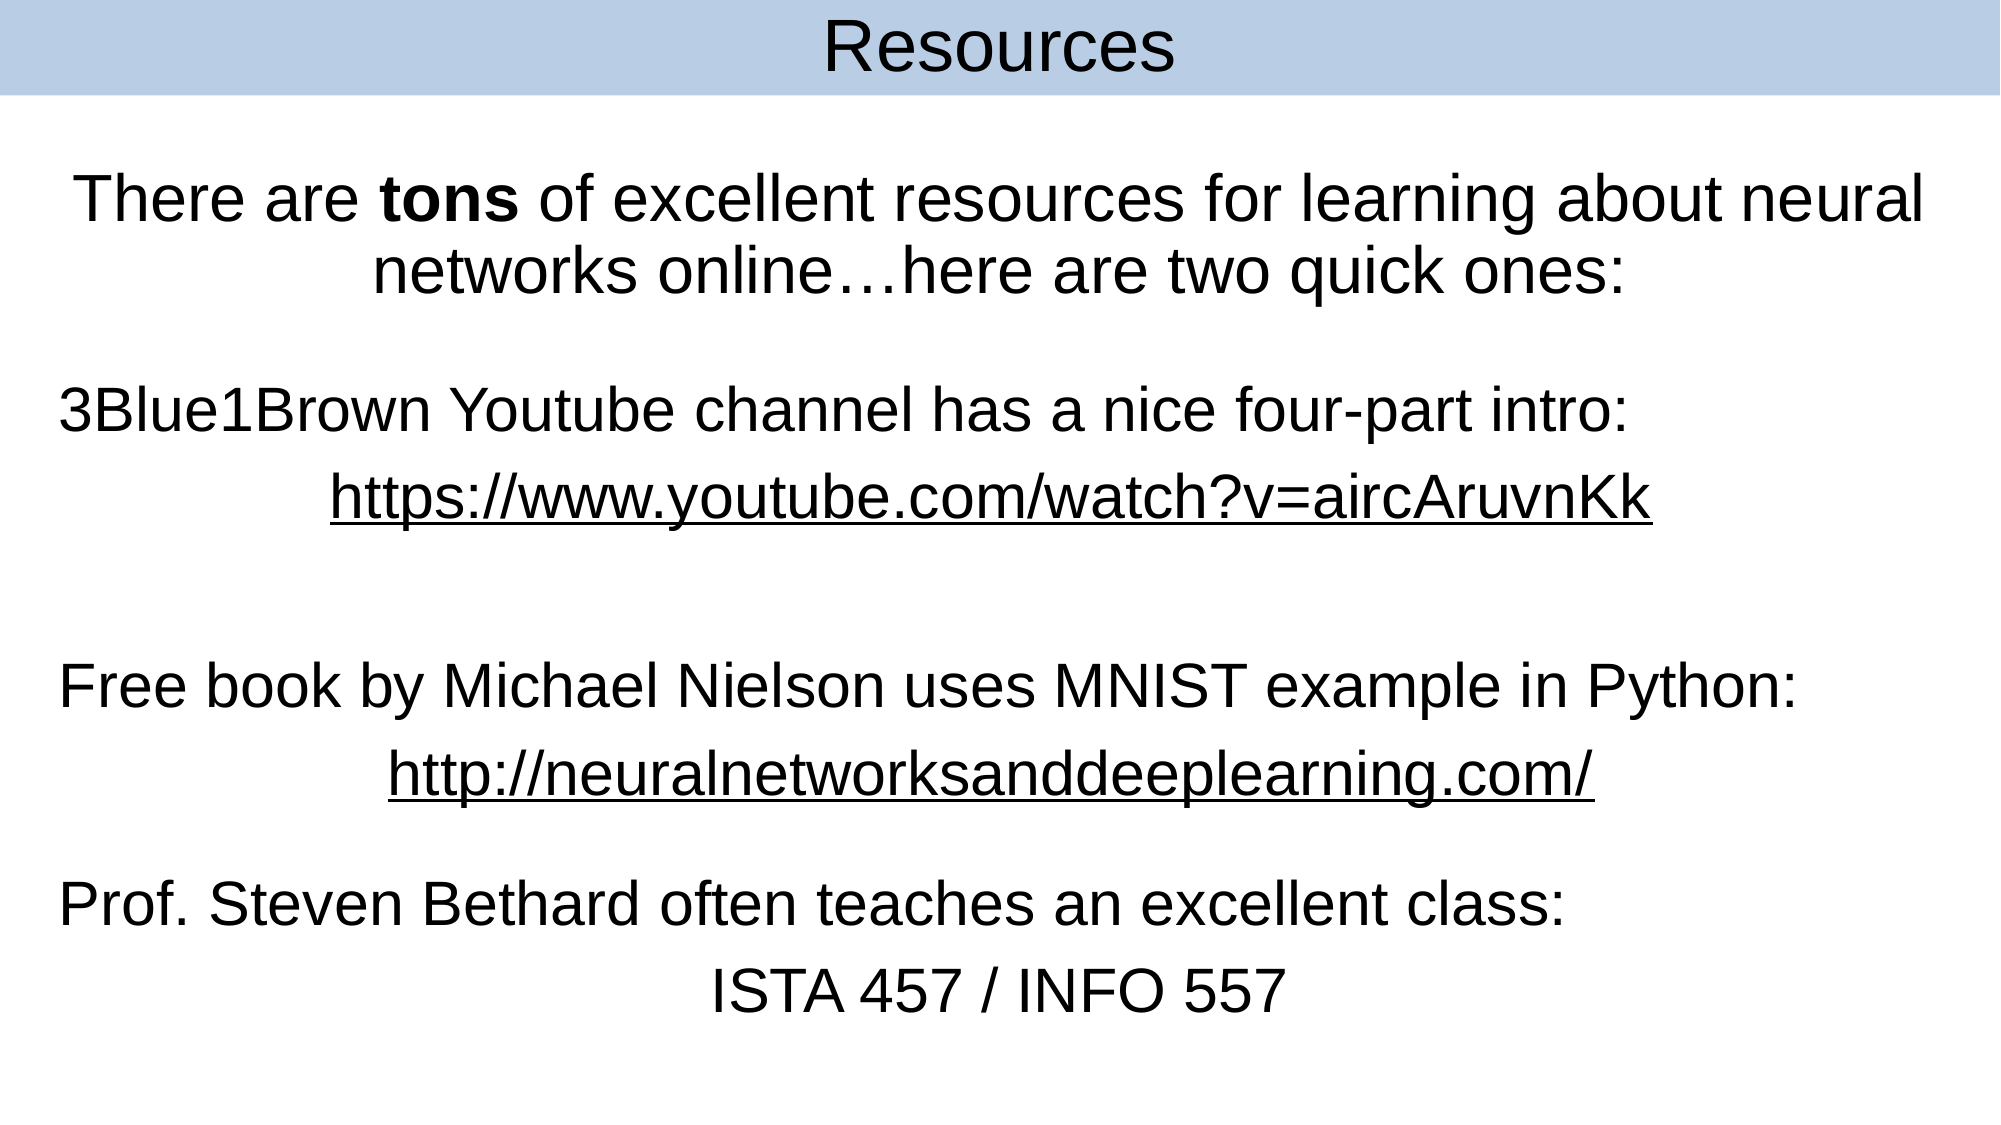

# Resources
94
There are tons of excellent resources for learning about neural networks online…here are two quick ones:
3Blue1Brown Youtube channel has a nice four-part intro:
https://www.youtube.com/watch?v=aircAruvnKk
Free book by Michael Nielson uses MNIST example in Python:
http://neuralnetworksanddeeplearning.com/
Prof. Steven Bethard often teaches an excellent class:
ISTA 457 / INFO 557